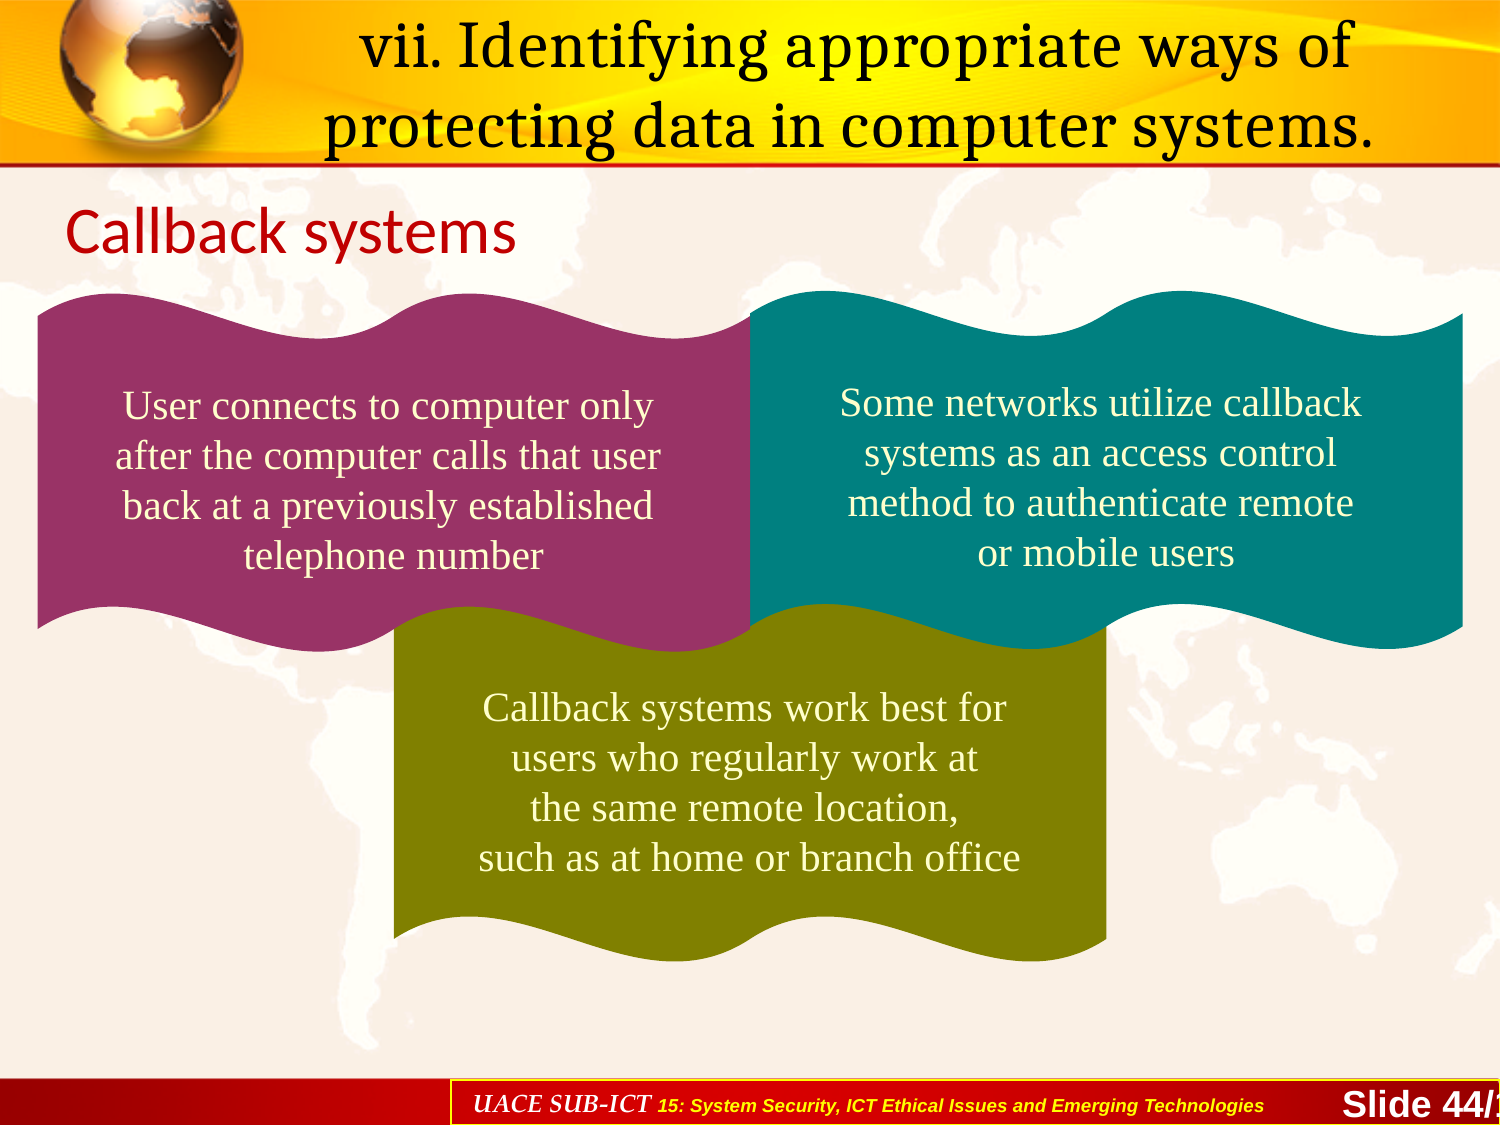

# vii. Identifying appropriate ways of protecting data in computer systems.
Callback systems
Some networks utilize callback
systems as an access control
method to authenticate remote
or mobile users

User connects to computer only
after the computer calls that user
back at a previously established
telephone number

Callback systems work best for
users who regularly work at
the same remote location,
such as at home or branch office